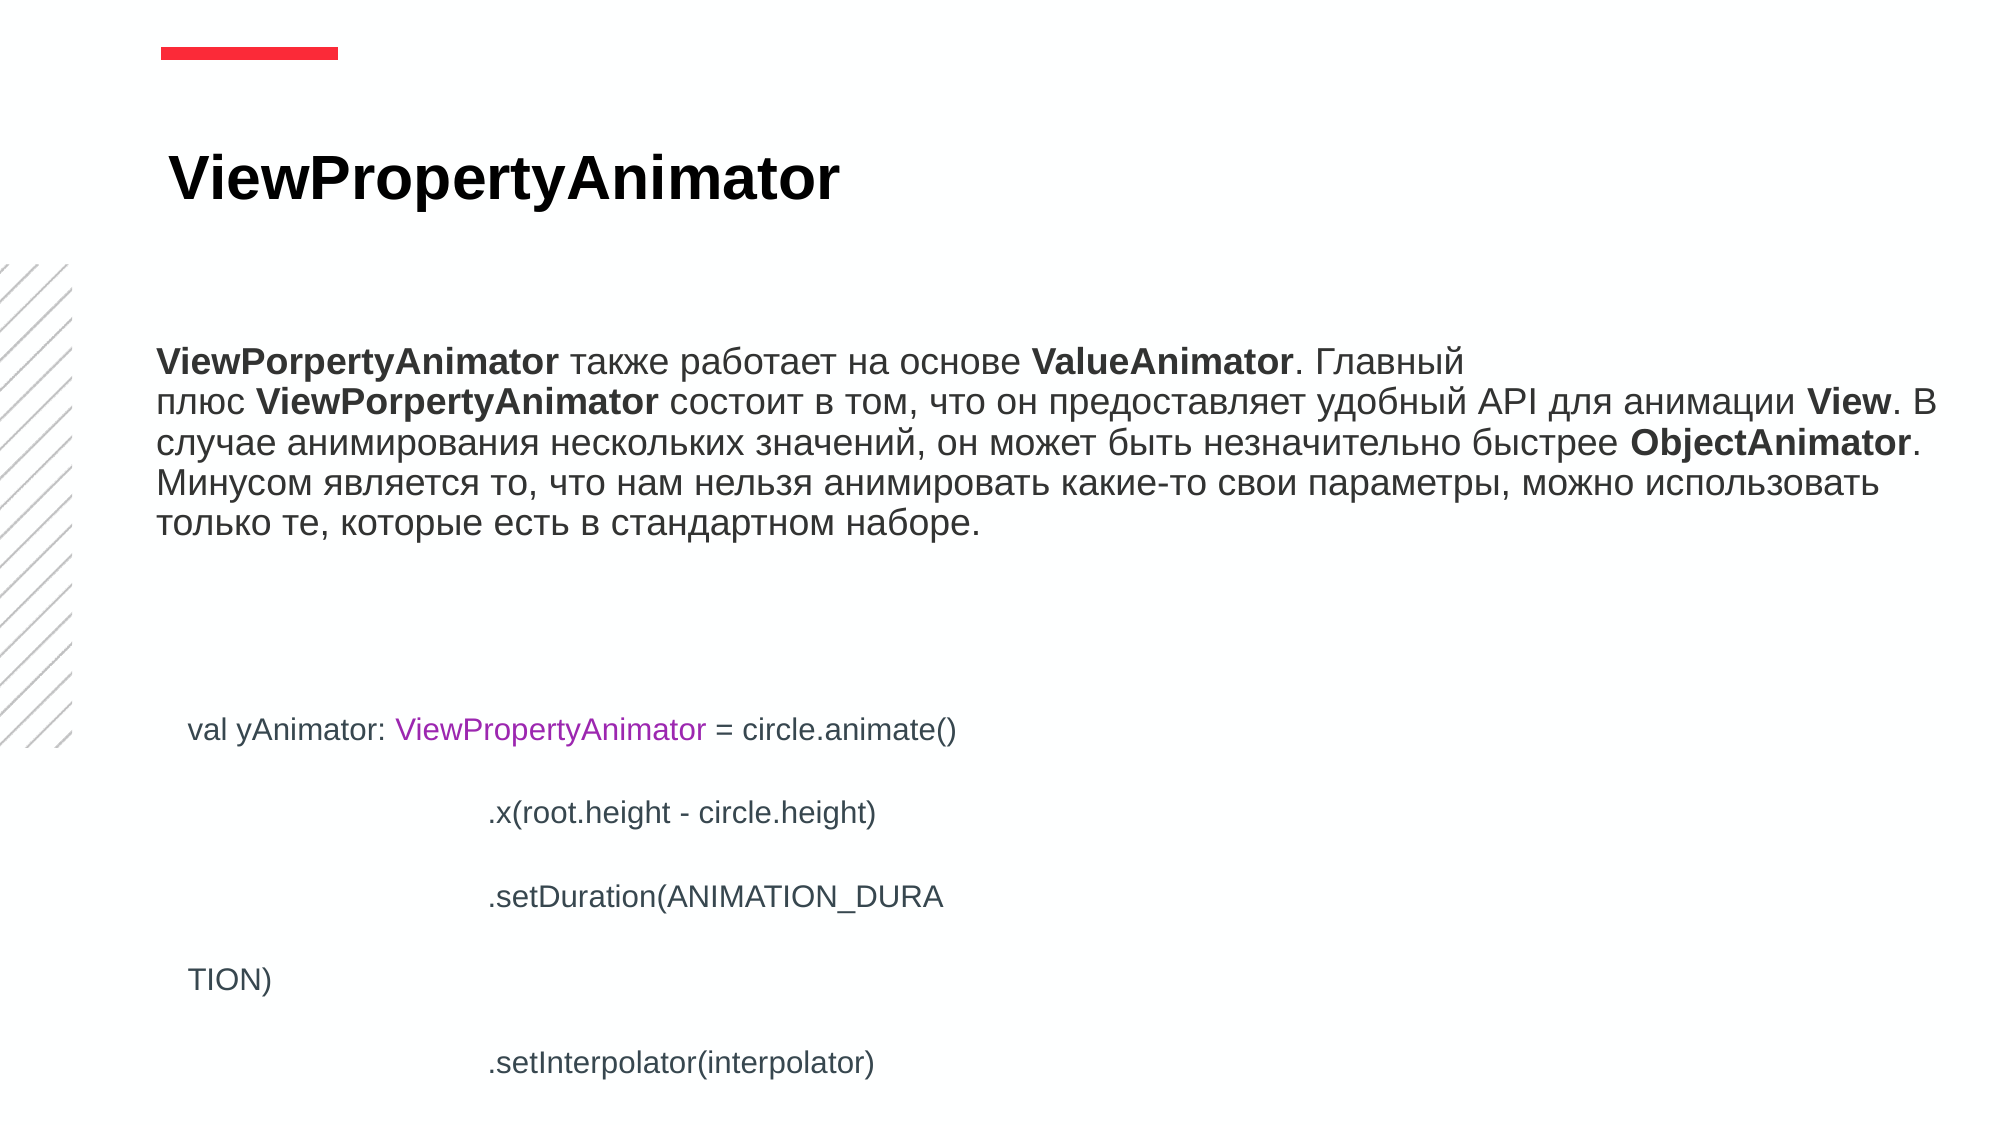

ViewPropertyAnimator
ViewPorpertyAnimator также работает на основе ValueAnimator. Главный плюс ViewPorpertyAnimator состоит в том, что он предоставляет удобный API для анимации View. В случае анимирования нескольких значений, он может быть незначительно быстрее ObjectAnimator. Минусом является то, что нам нельзя анимировать какие-то свои параметры, можно использовать только те, которые есть в стандартном наборе.
val yAnimator: ViewPropertyAnimator = circle.animate()
.x(root.height - circle.height)
.setDuration(ANIMATION_DURATION)
.setInterpolator(interpolator)
49